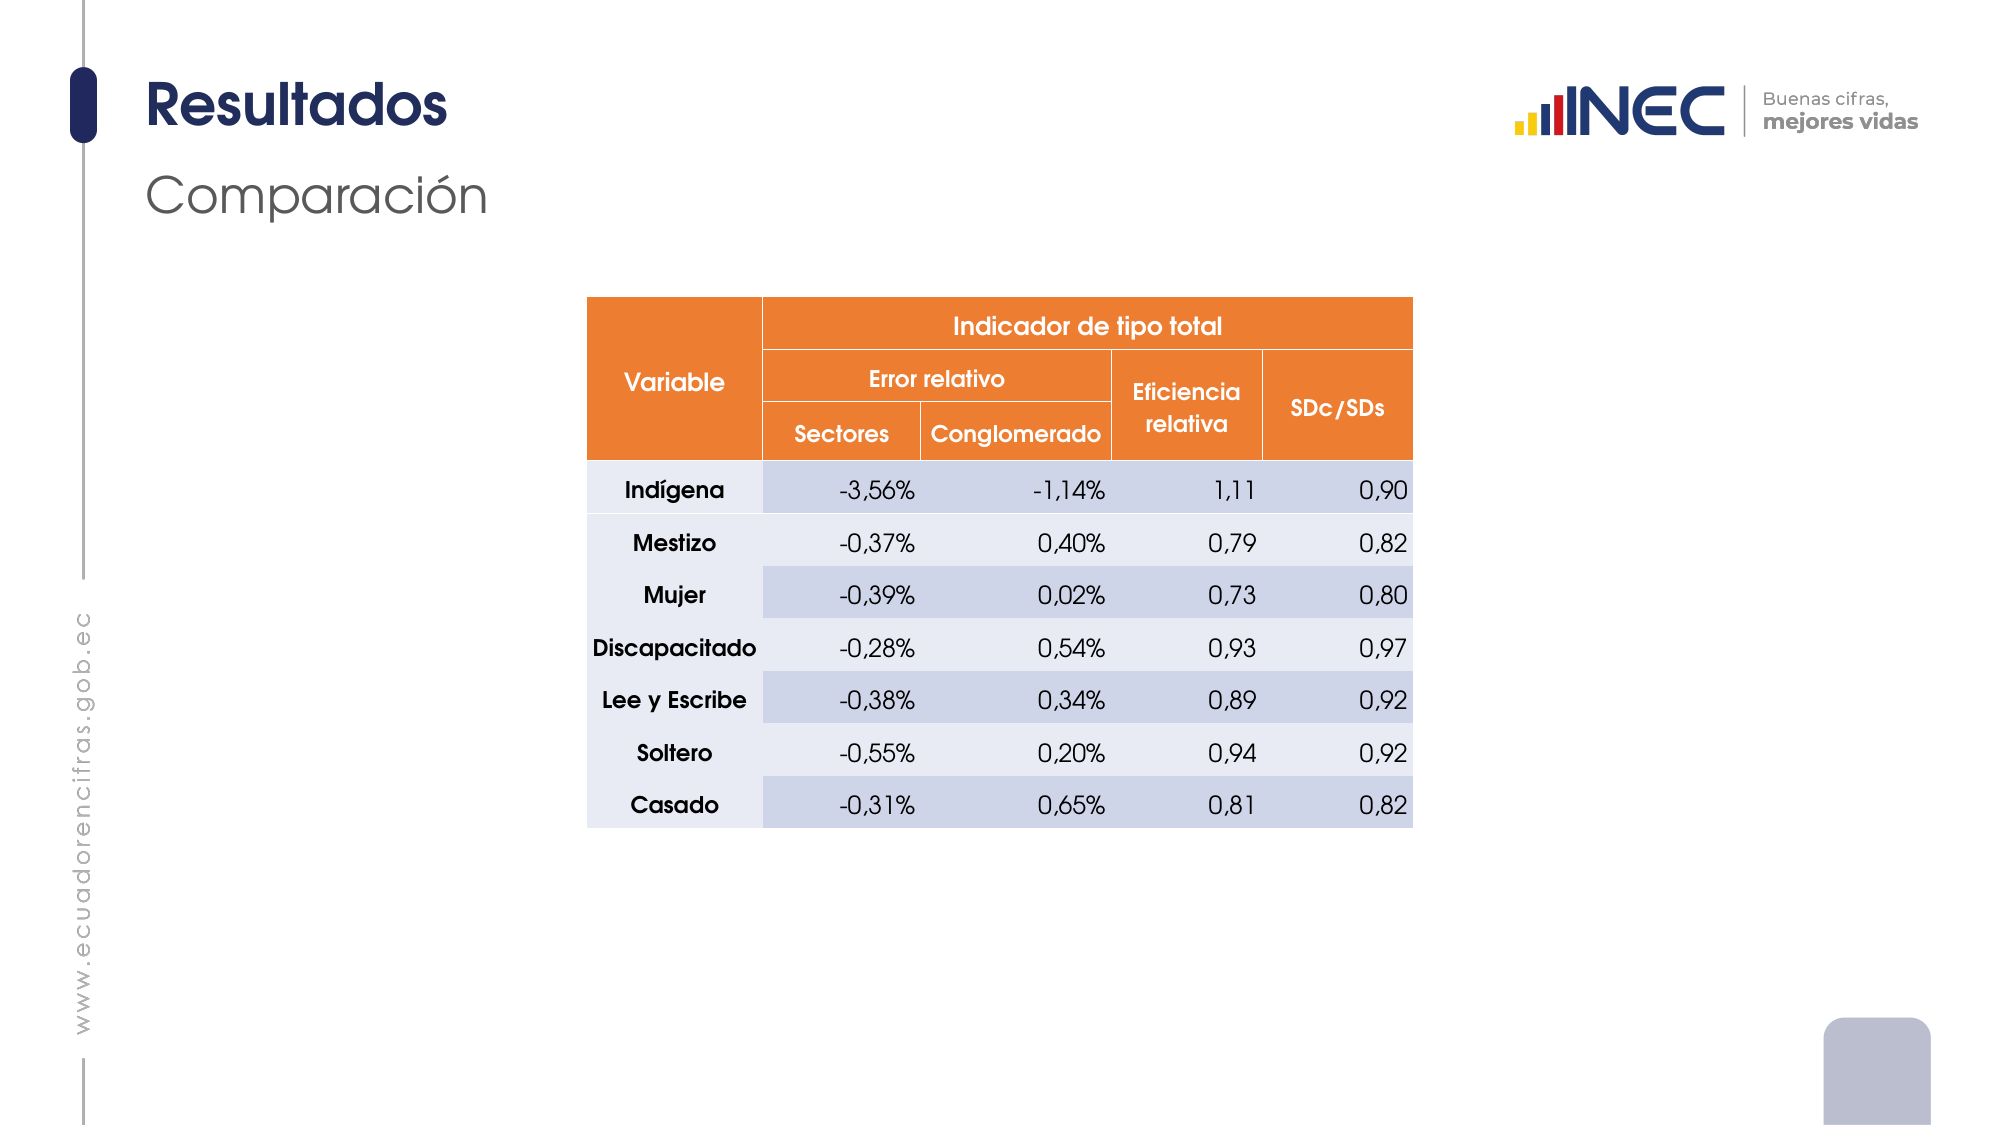

# Resultados
Comparación
| Variable | Indicador de tipo total |  |  |  |
| --- | --- | --- | --- | --- |
|  | Error relativo |  | Eficiencia relativa | SDc/SDs |
|  | Sectores | Conglomerado |  |  |
| Indígena | -3,56% | -1,14% | 1,11 | 0,90 |
| Mestizo | -0,37% | 0,40% | 0,79 | 0,82 |
| Mujer | -0,39% | 0,02% | 0,73 | 0,80 |
| Discapacitado | -0,28% | 0,54% | 0,93 | 0,97 |
| Lee y Escribe | -0,38% | 0,34% | 0,89 | 0,92 |
| Soltero | -0,55% | 0,20% | 0,94 | 0,92 |
| Casado | -0,31% | 0,65% | 0,81 | 0,82 |